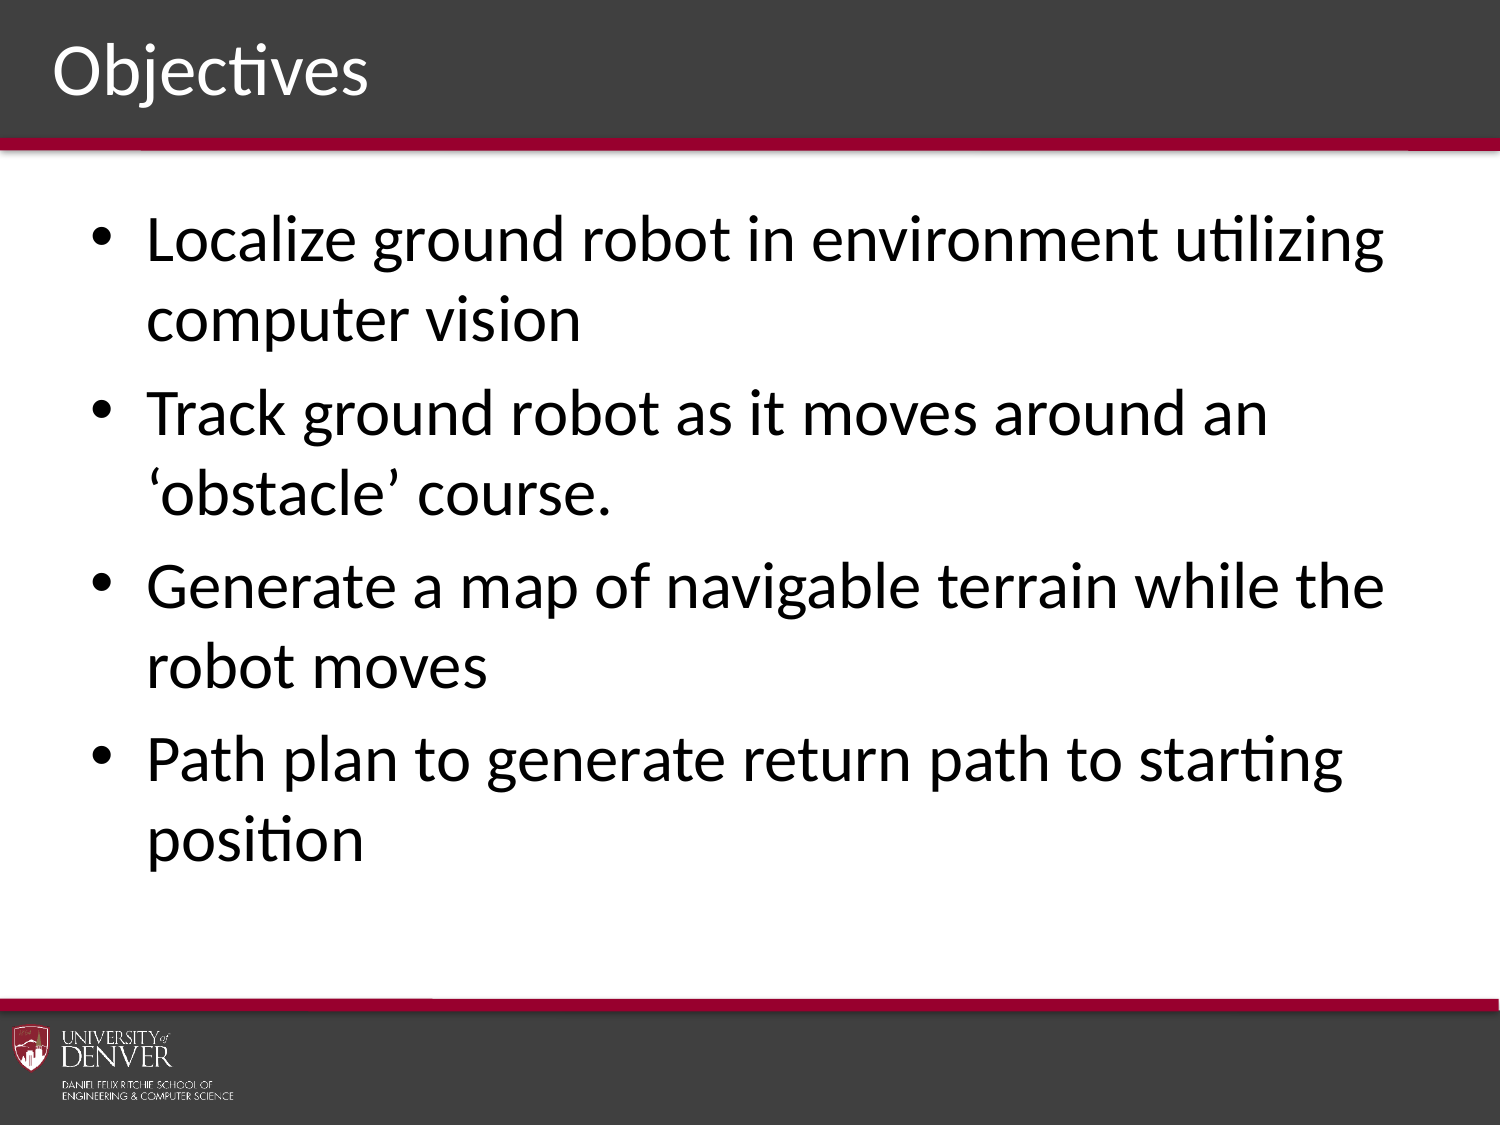

# Objectives
Localize ground robot in environment utilizing computer vision
Track ground robot as it moves around an ‘obstacle’ course.
Generate a map of navigable terrain while the robot moves
Path plan to generate return path to starting position
5